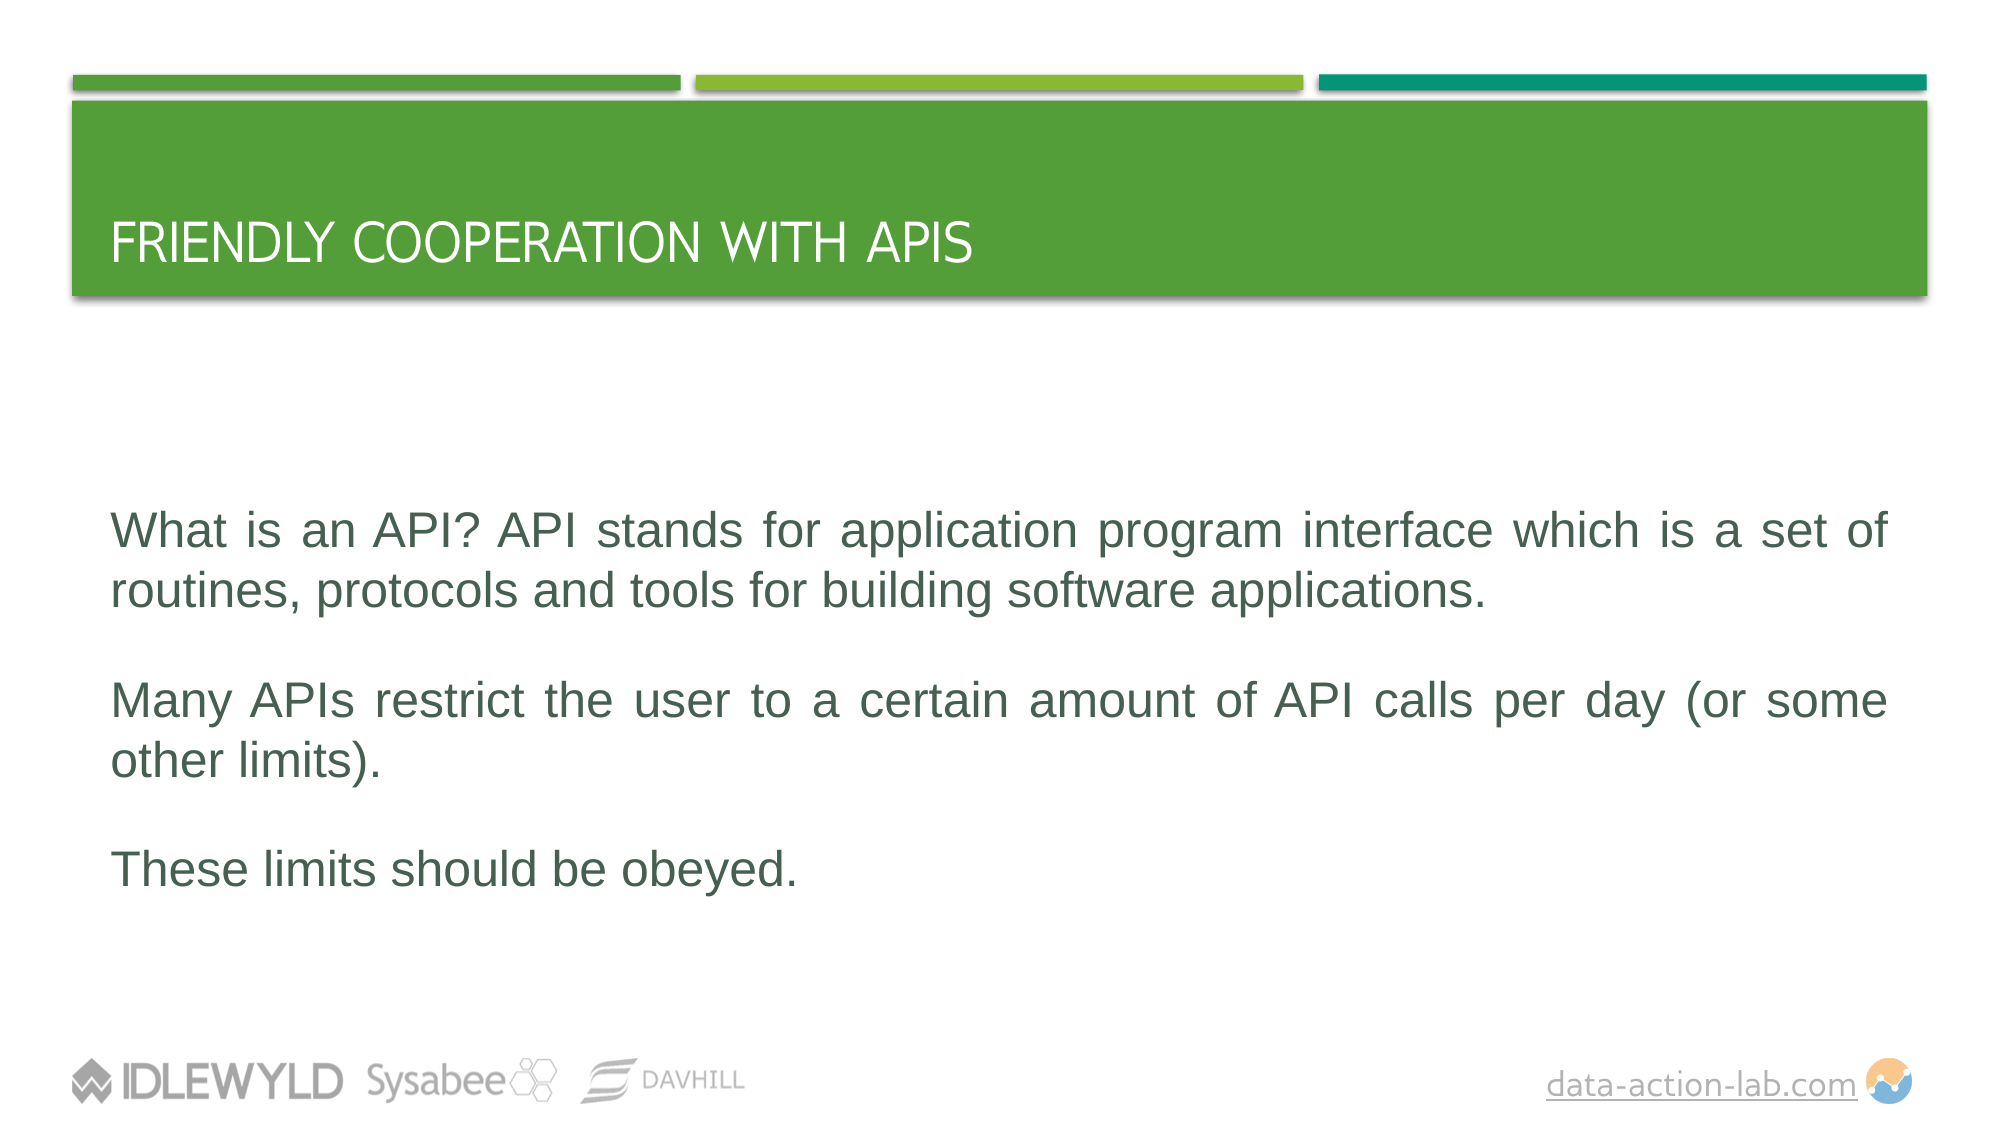

# Friendly Cooperation with APIs
What is an API? API stands for application program interface which is a set of routines, protocols and tools for building software applications.

Many APIs restrict the user to a certain amount of API calls per day (or some other limits).

These limits should be obeyed.